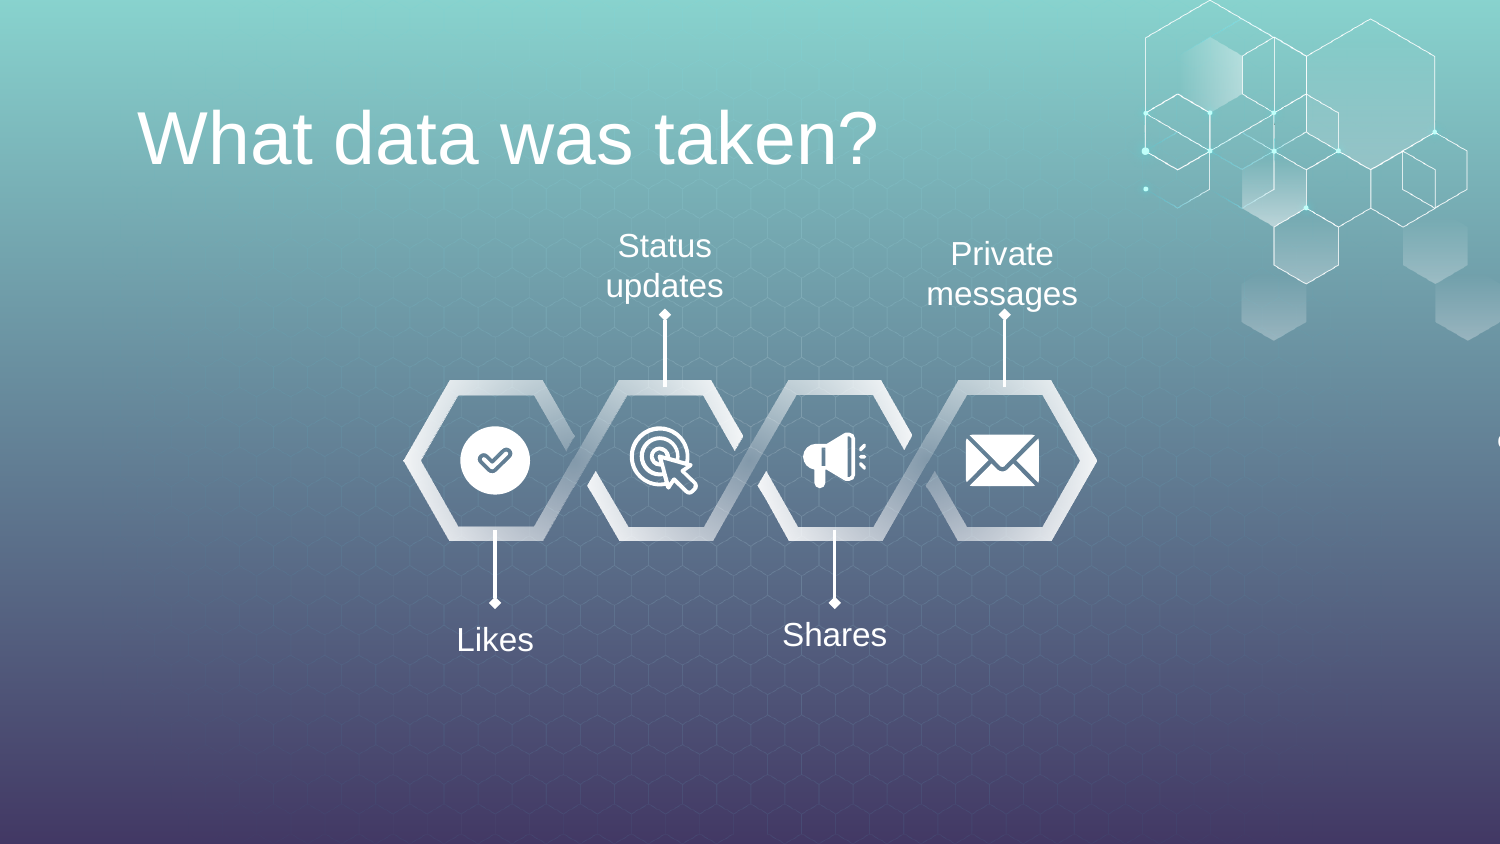

# What data was taken?
Status updates
Private messages
Mercury is the closest planet to the Sun

Shares
Likes